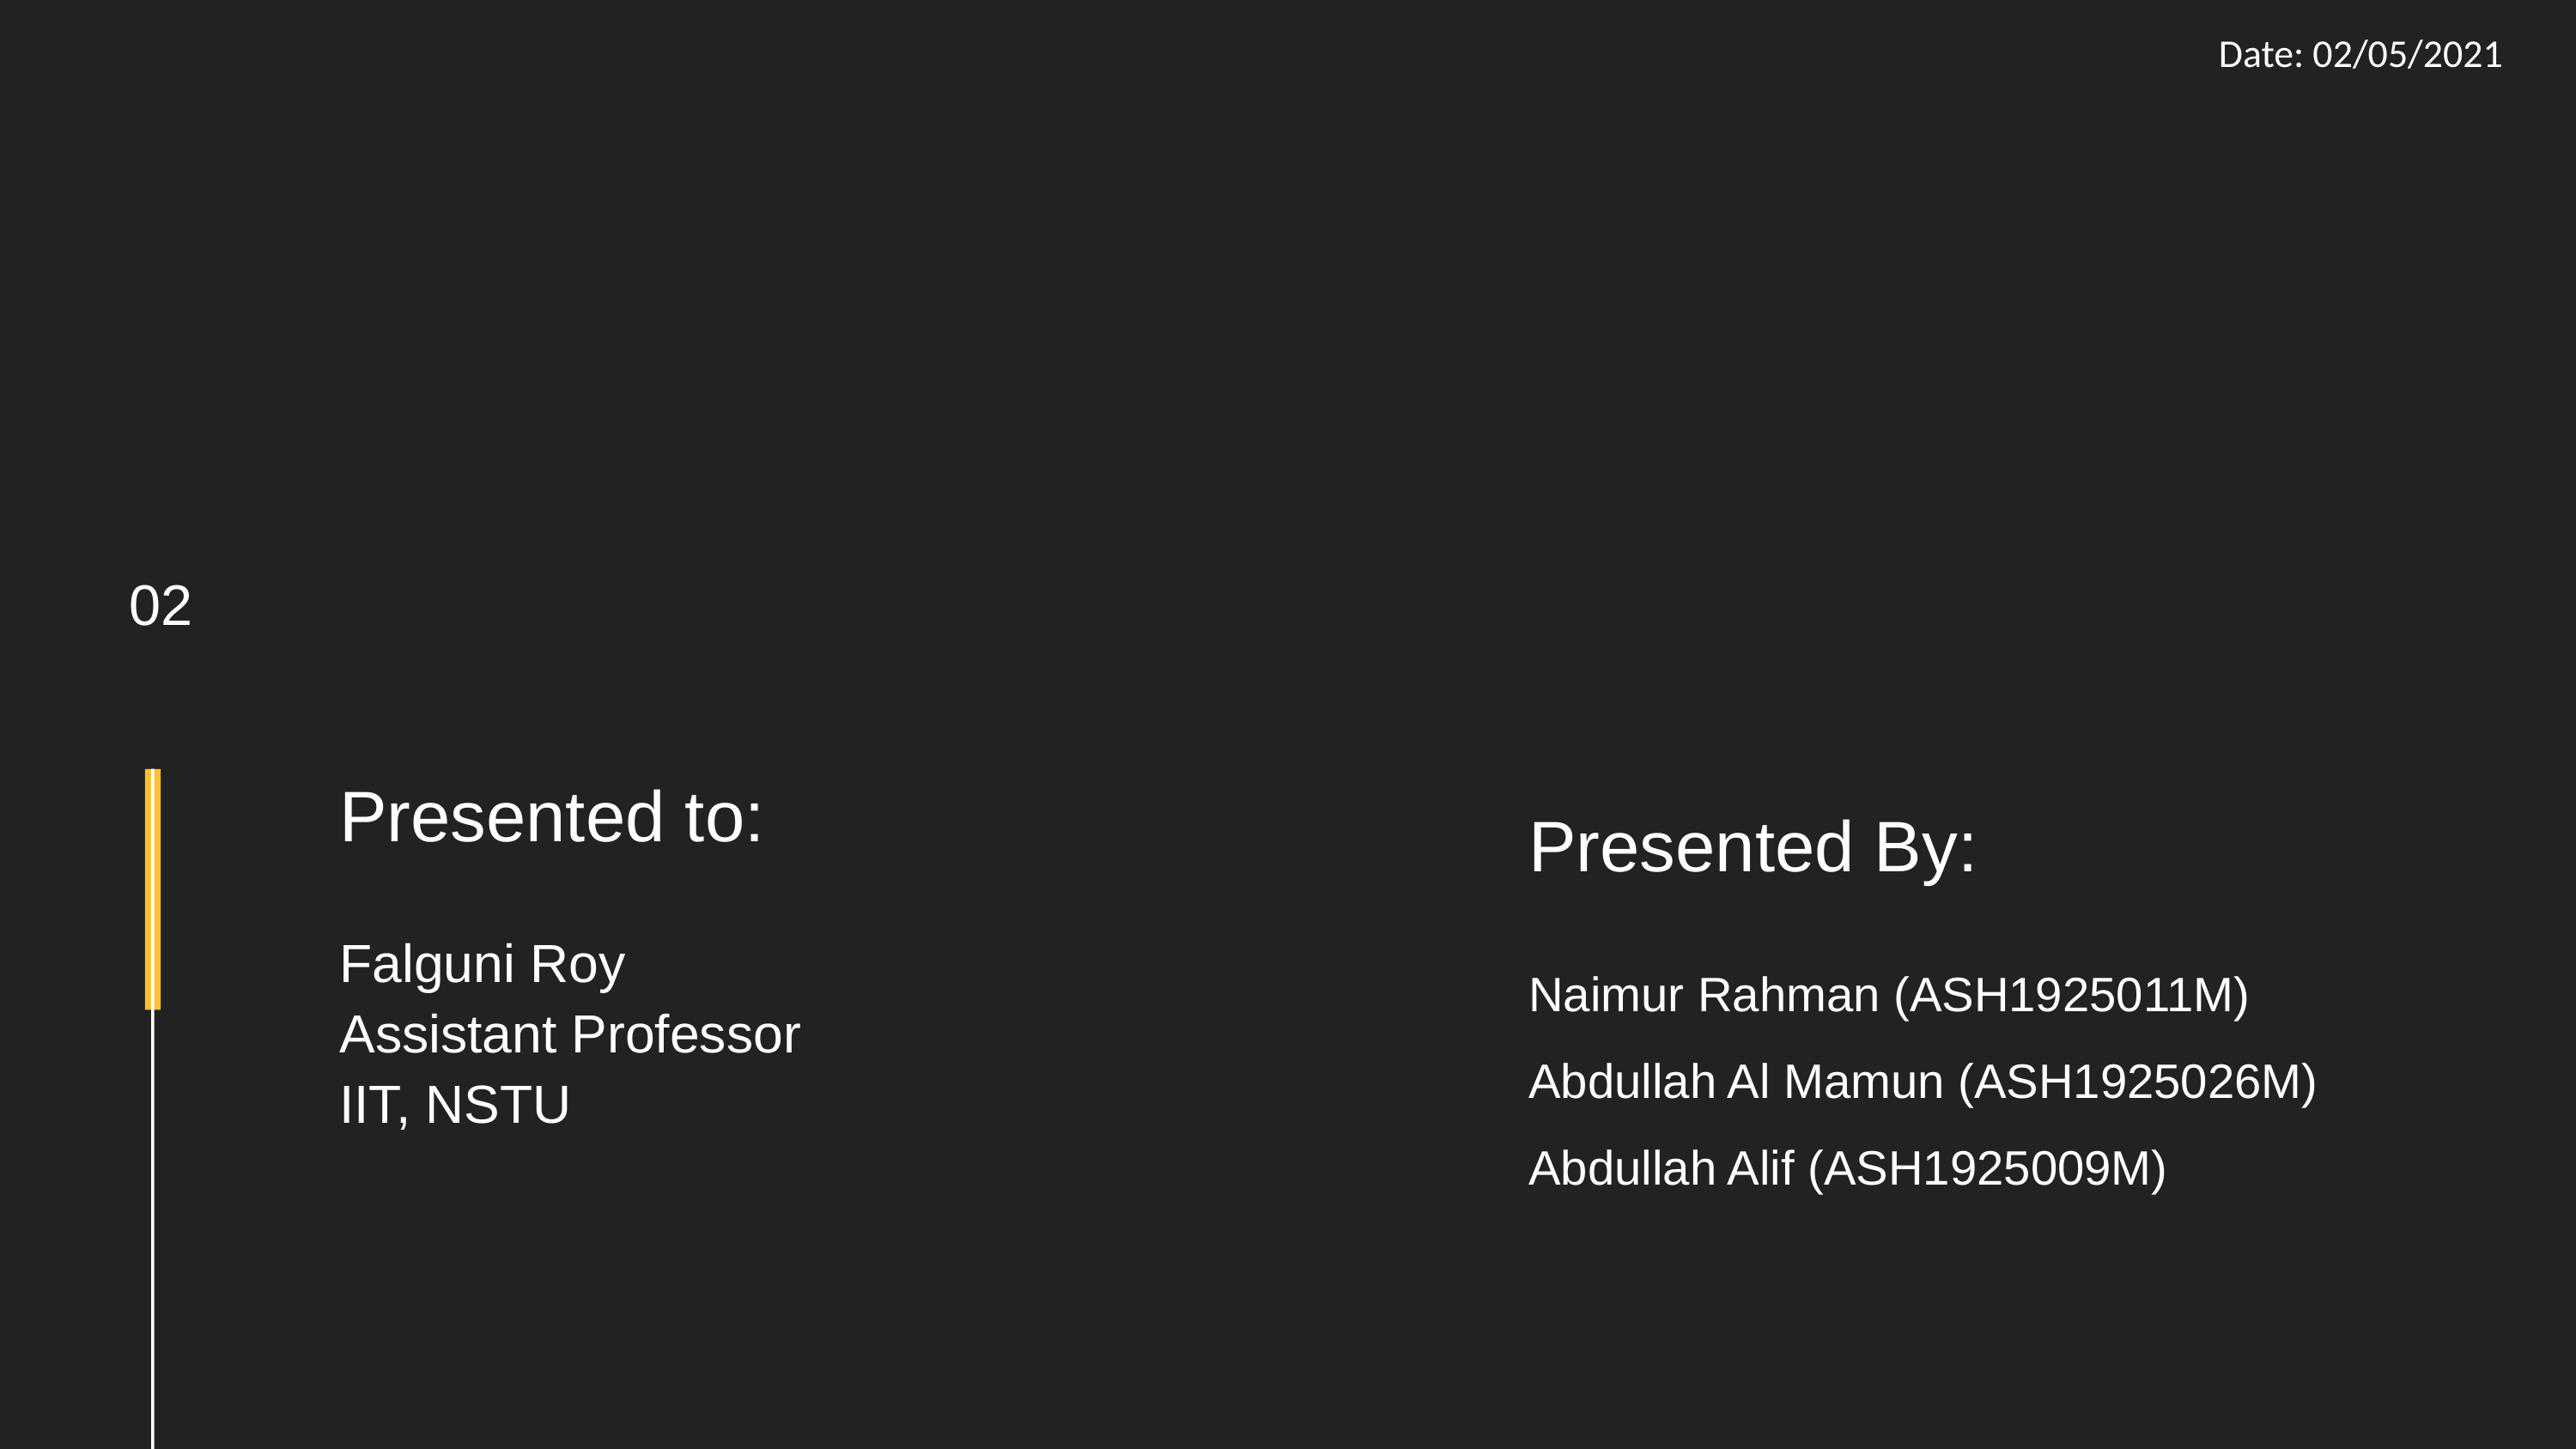

Date: 02/05/2021
02
Presented By:

Naimur Rahman (ASH1925011M)
Abdullah Al Mamun (ASH1925026M)
Abdullah Alif (ASH1925009M)
Presented to:

Falguni Roy
Assistant Professor
IIT, NSTU